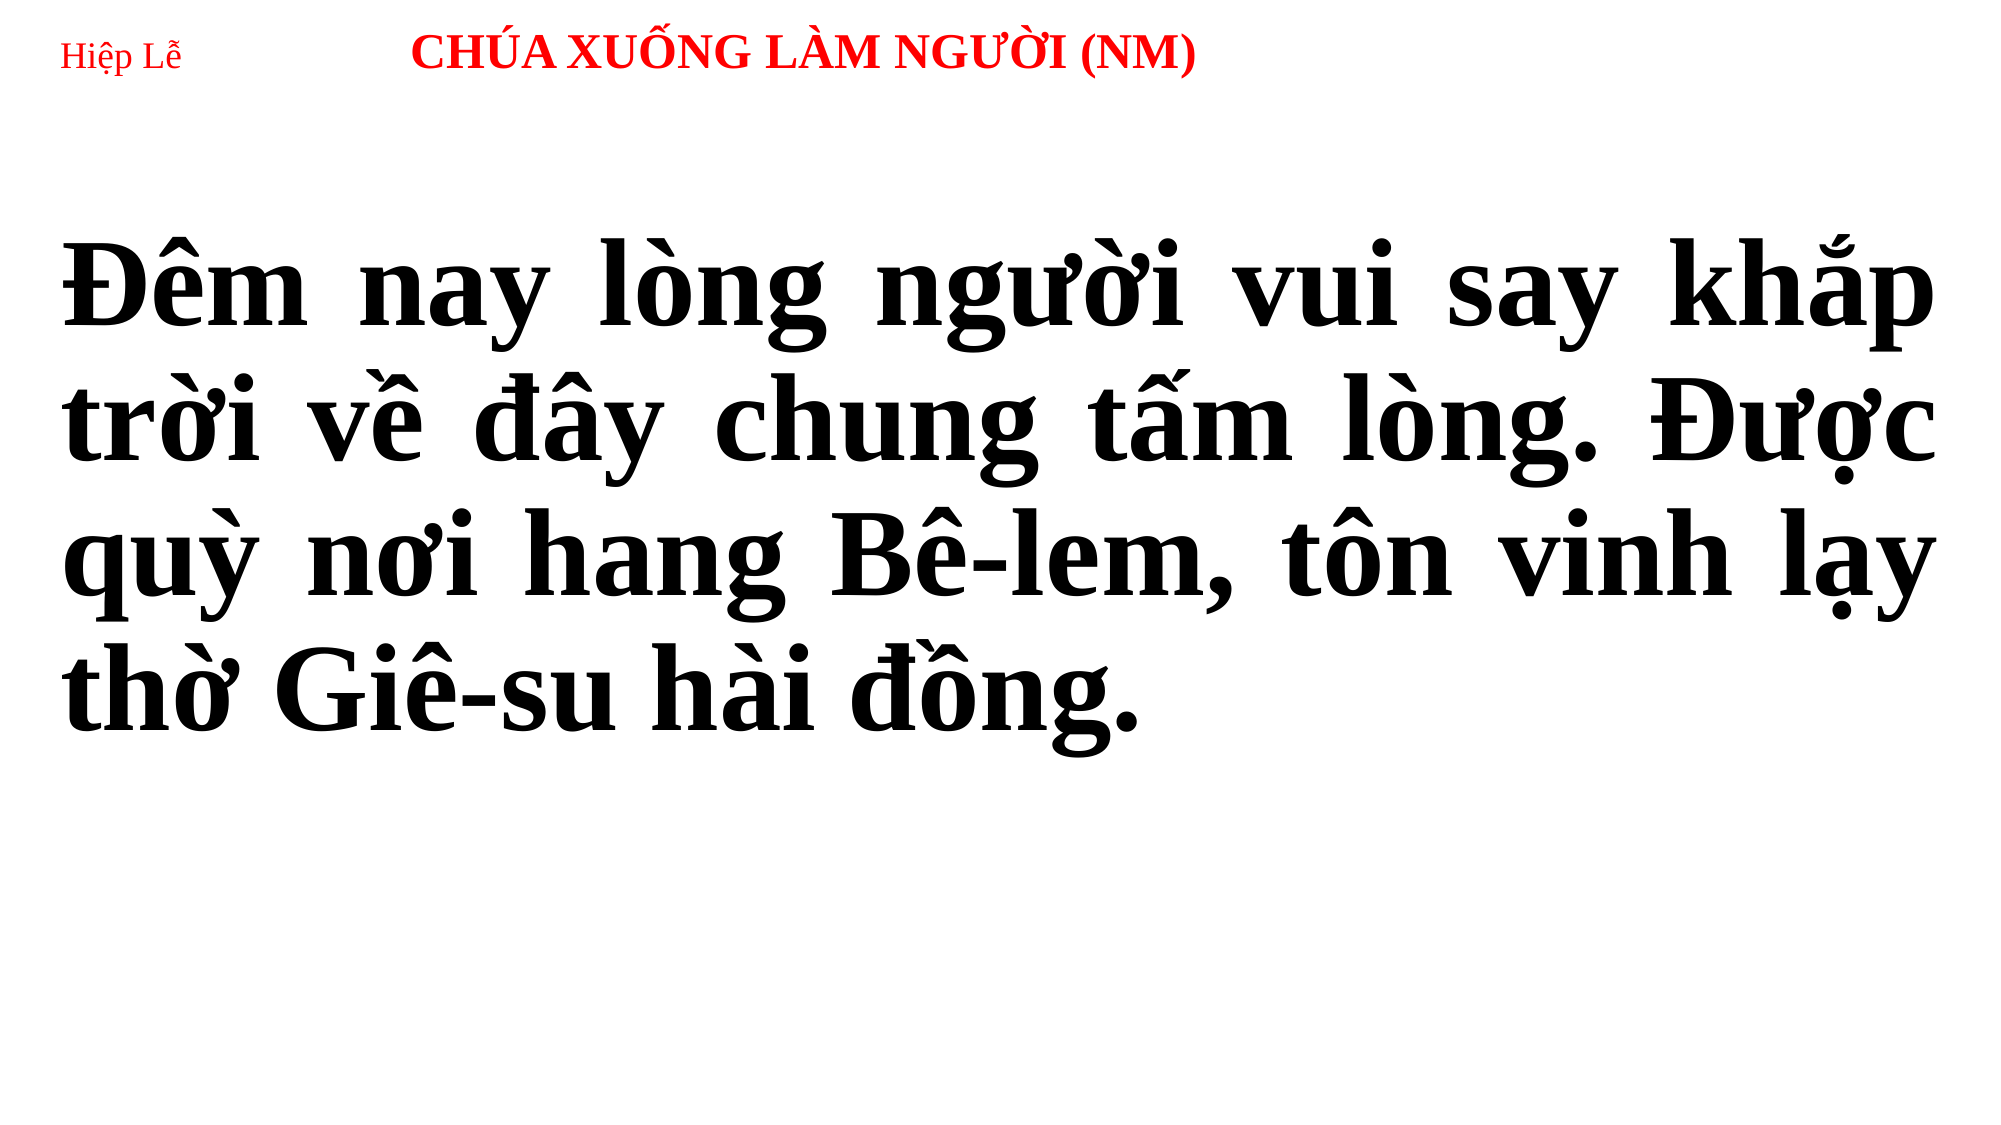

# Hiệp Lễ                        CHÚA XUỐNG LÀM NGƯỜI (NM)
Đêm nay lòng người vui say khắp trời về đây chung tấm lòng. Được quỳ nơi hang Bê-lem, tôn vinh lạy thờ Giê-su hài đồng.